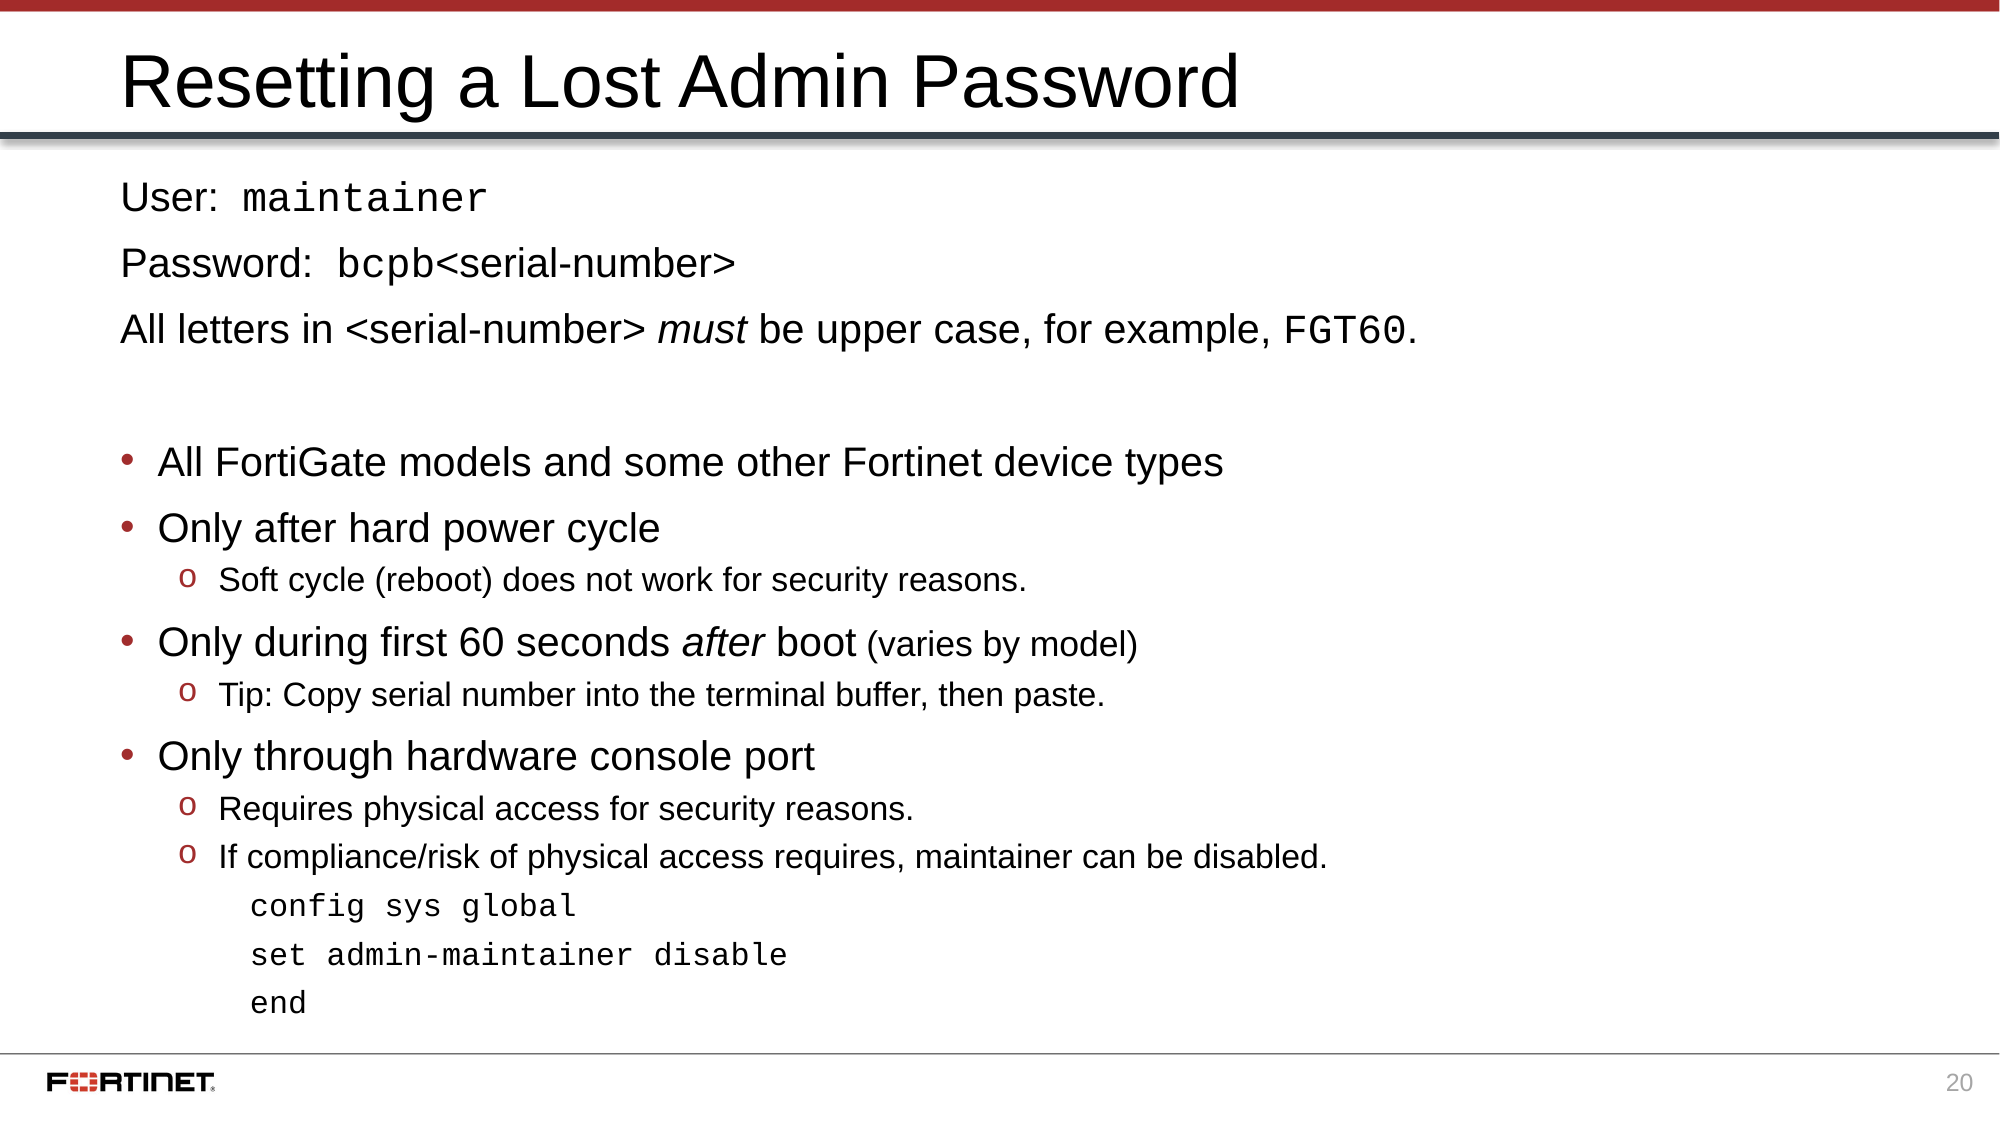

# Resetting a Lost Admin Password
User:  maintainer
Password:  bcpb<serial-number>
All letters in <serial-number> must be upper case, for example, FGT60.

All FortiGate models and some other Fortinet device types
Only after hard power cycle
Soft cycle (reboot) does not work for security reasons.
Only during first 60 seconds after boot (varies by model)
Tip: Copy serial number into the terminal buffer, then paste.
Only through hardware console port
Requires physical access for security reasons.
If compliance/risk of physical access requires, maintainer can be disabled.
config sys global
set admin-maintainer disable
end